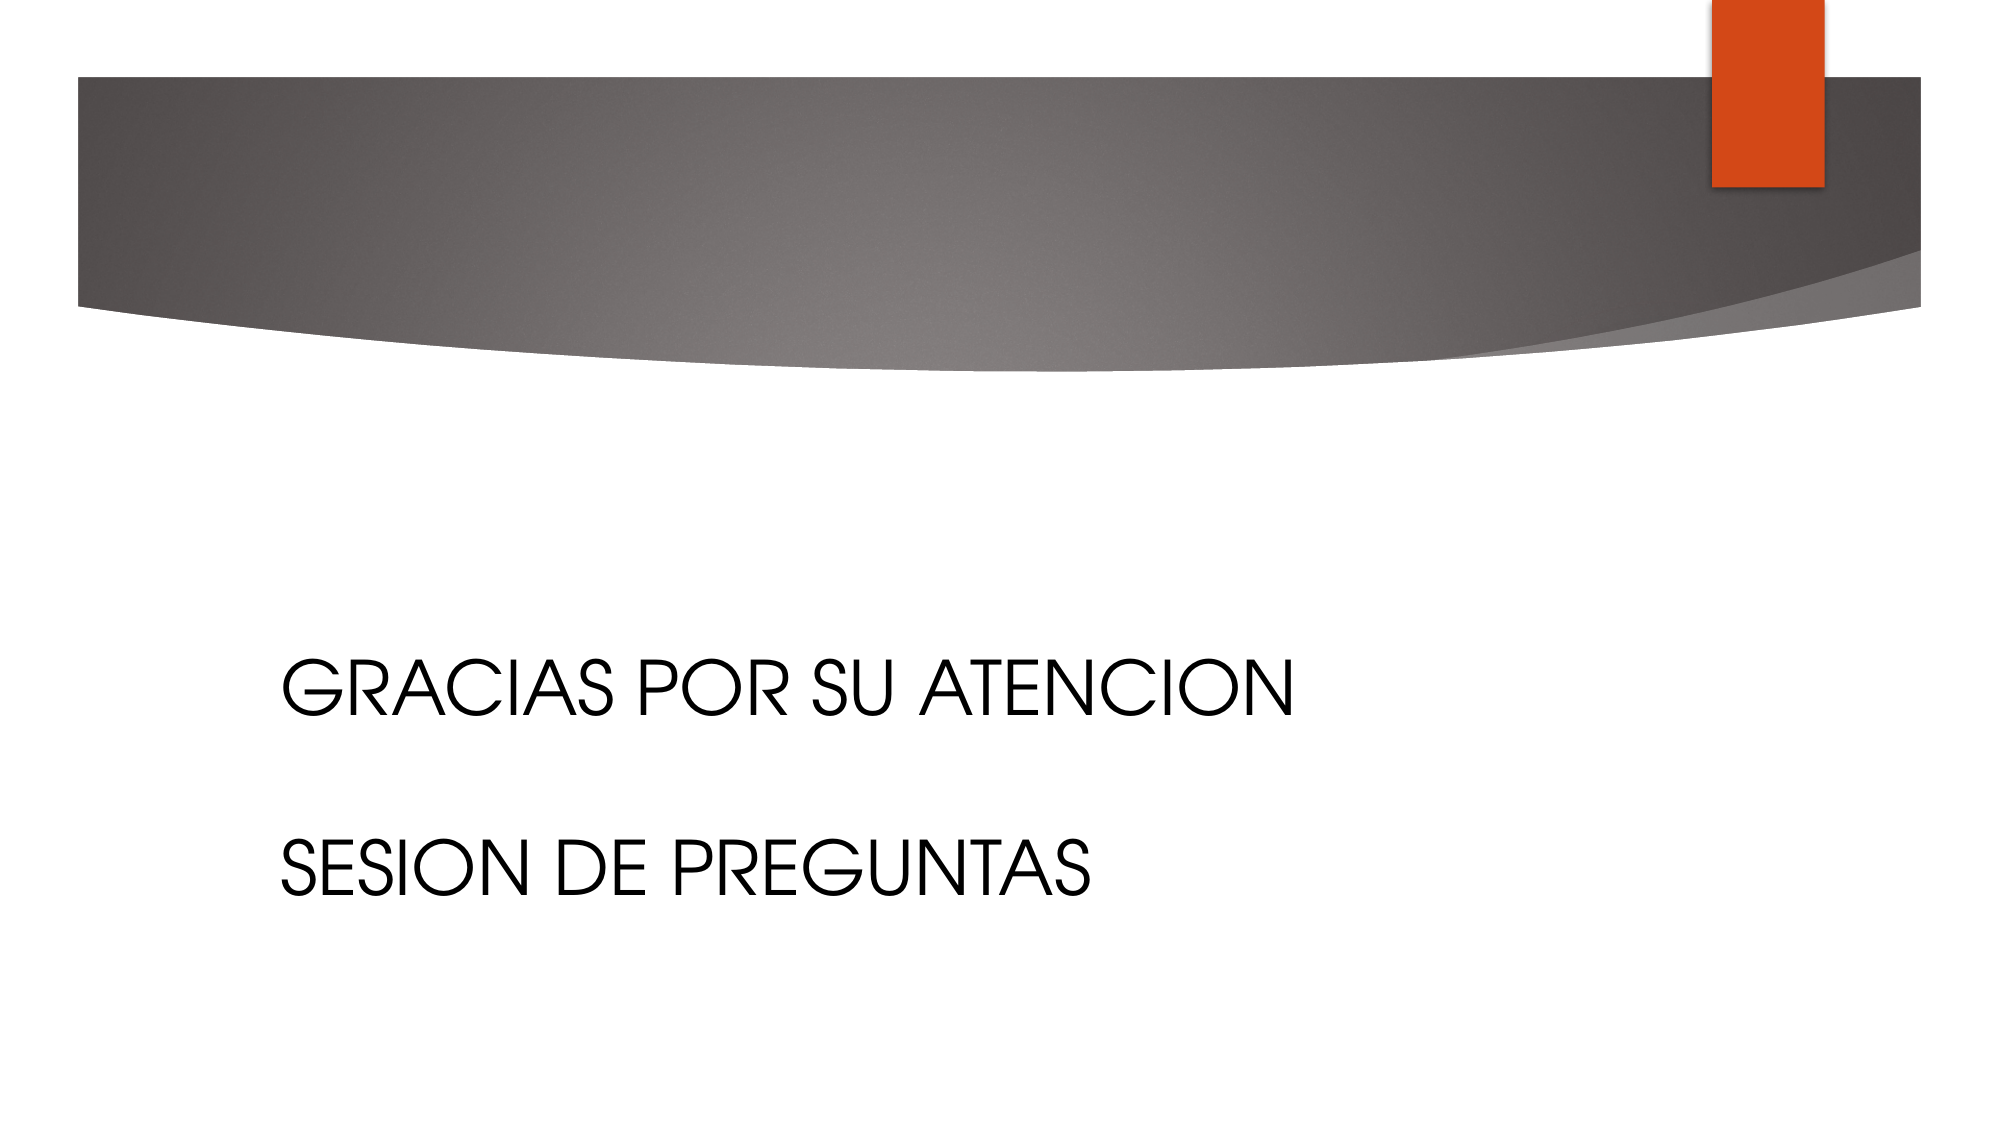

# GRACIAS POR SU ATENCION SESION DE PREGUNTAS